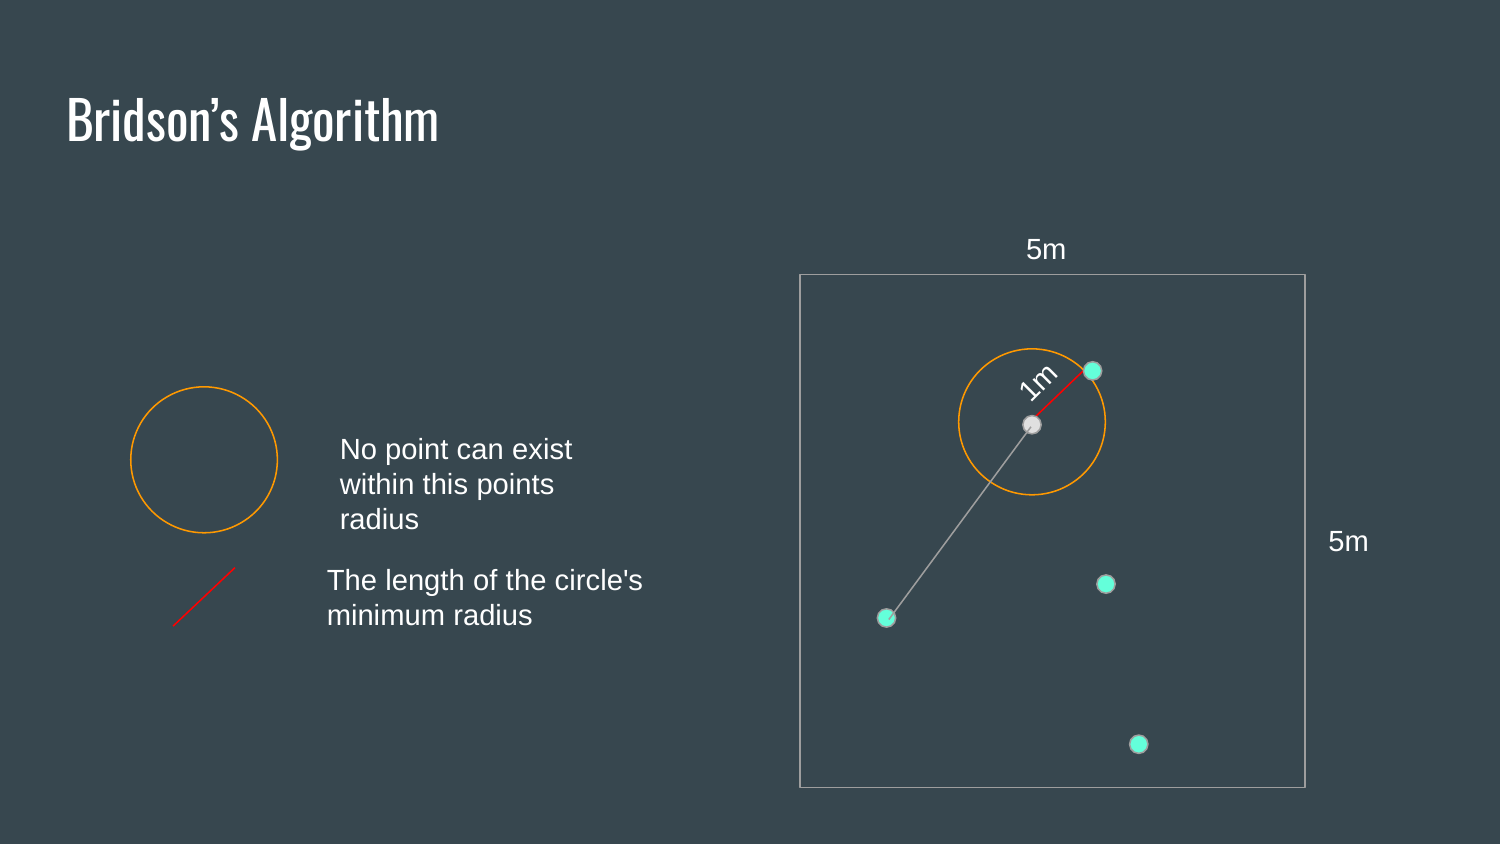

# Bridson’s Algorithm

5m

1m

No point can exist within this points radius

5m

The length of the circle's minimum radius